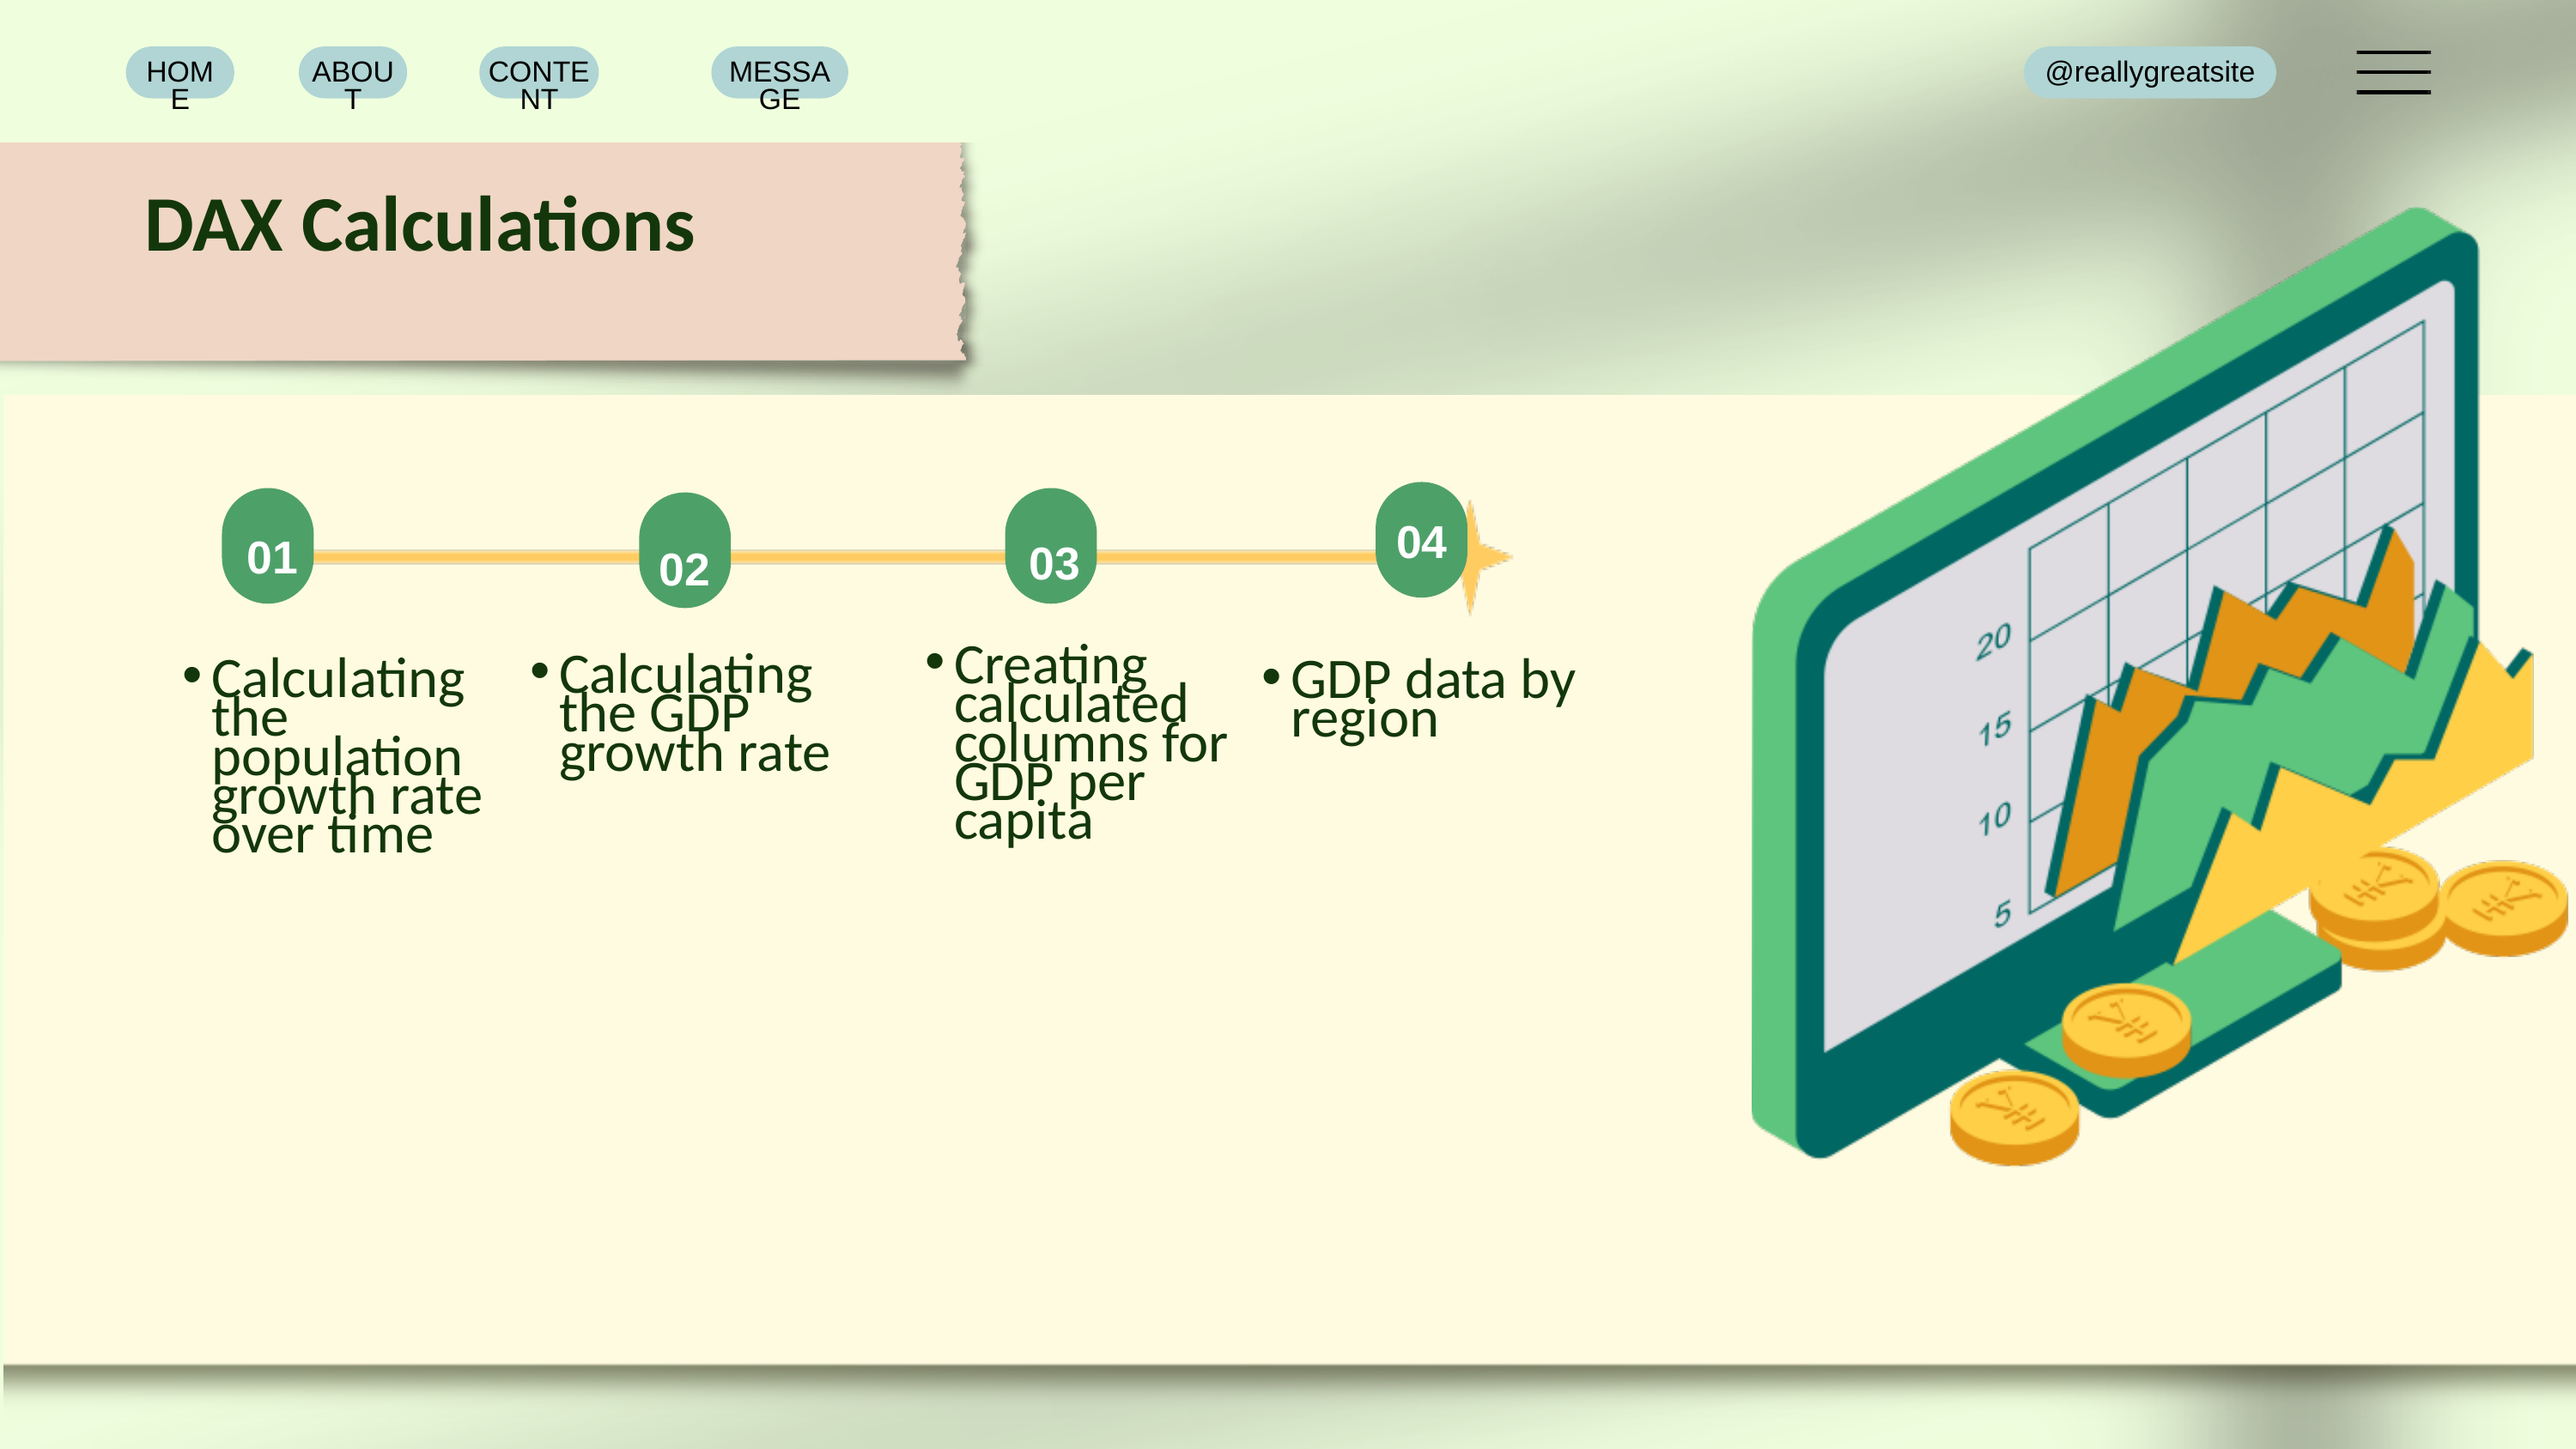

HOME
ABOUT
CONTENT
MESSAGE
@reallygreatsite

DAX Calculations

04
01
03
02
Creating calculated columns for GDP per capita
Calculating the GDP growth rate
Calculating the population growth rate over time
GDP data by region